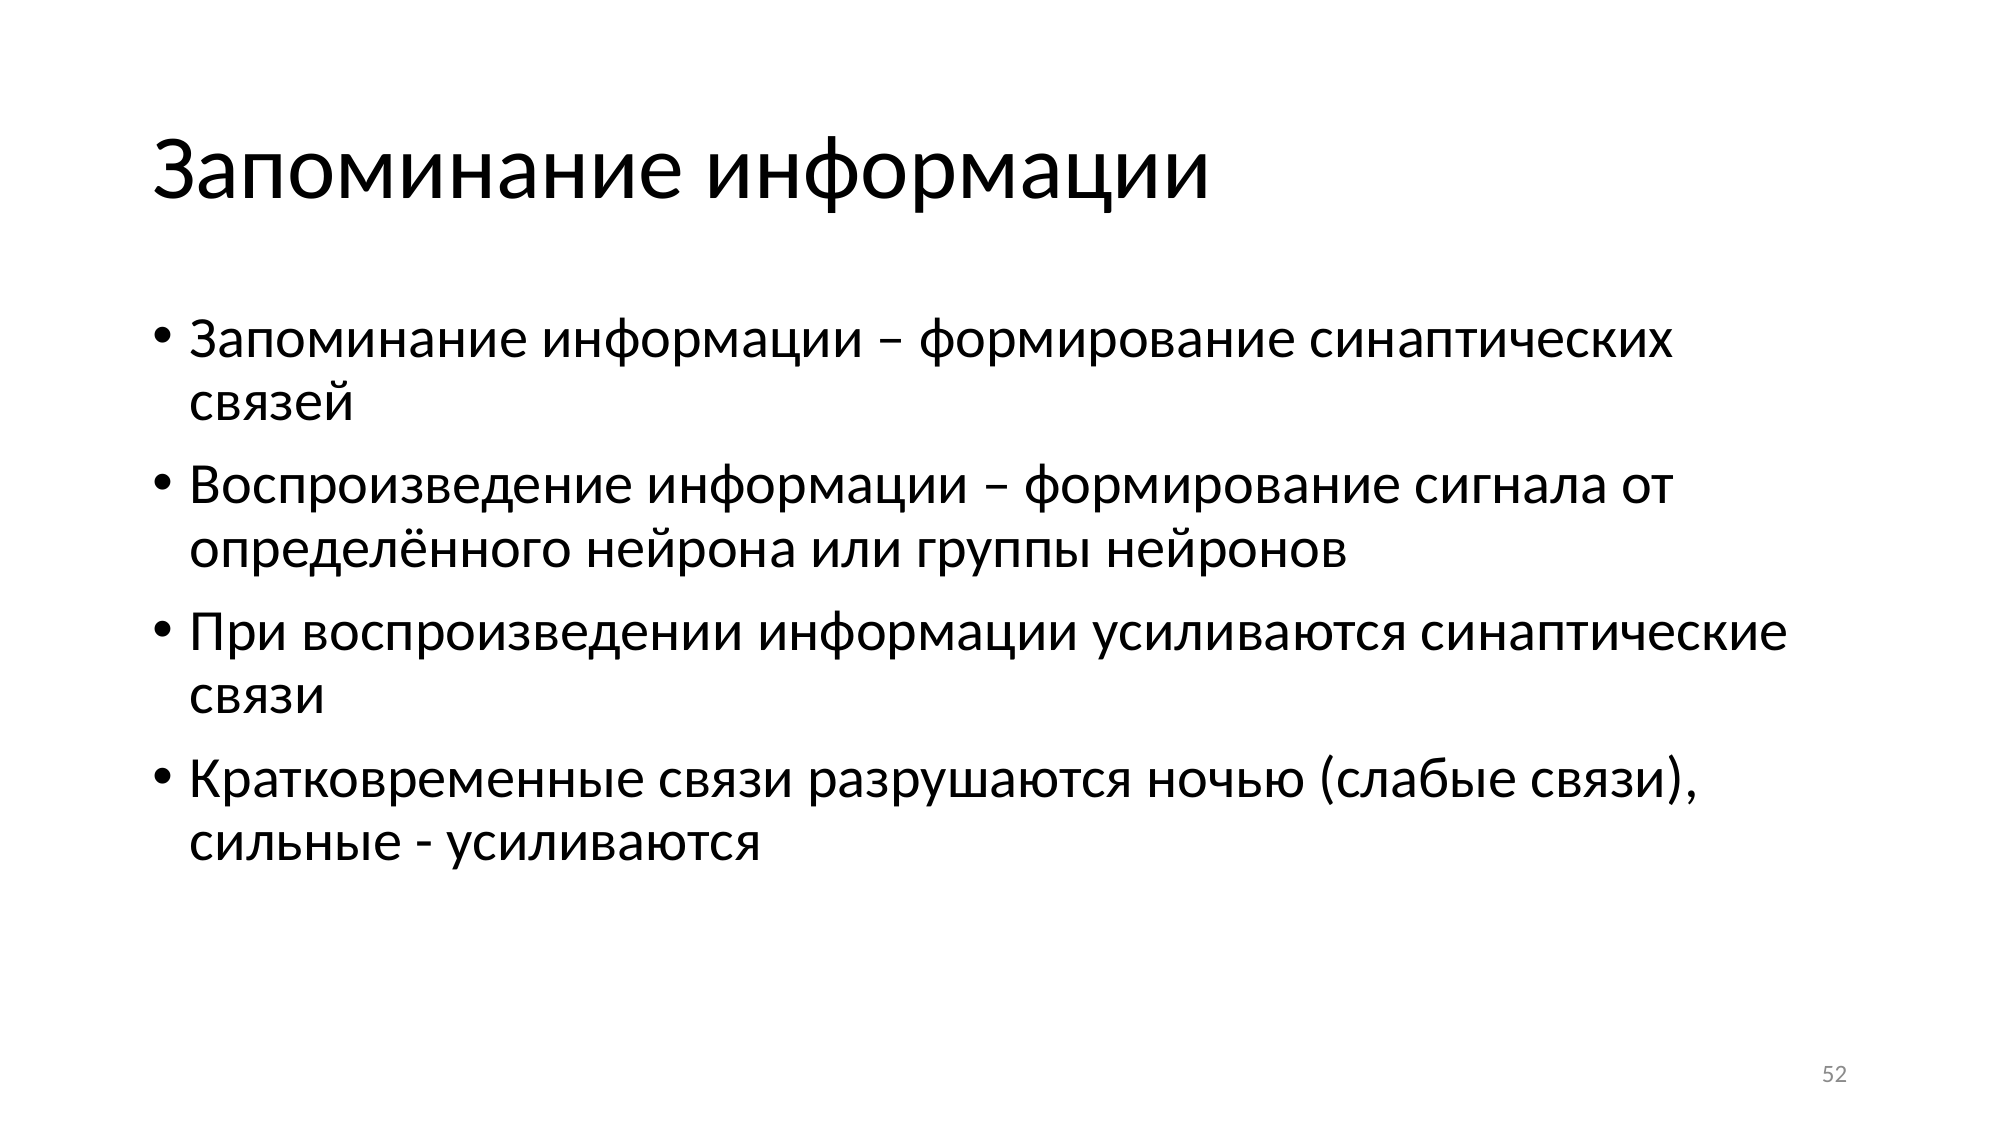

# Запоминание информации
Запоминание информации – формирование синаптических связей
Воспроизведение информации – формирование сигнала от определённого нейрона или группы нейронов
При воспроизведении информации усиливаются синаптические связи
Кратковременные связи разрушаются ночью (слабые связи), сильные - усиливаются
52